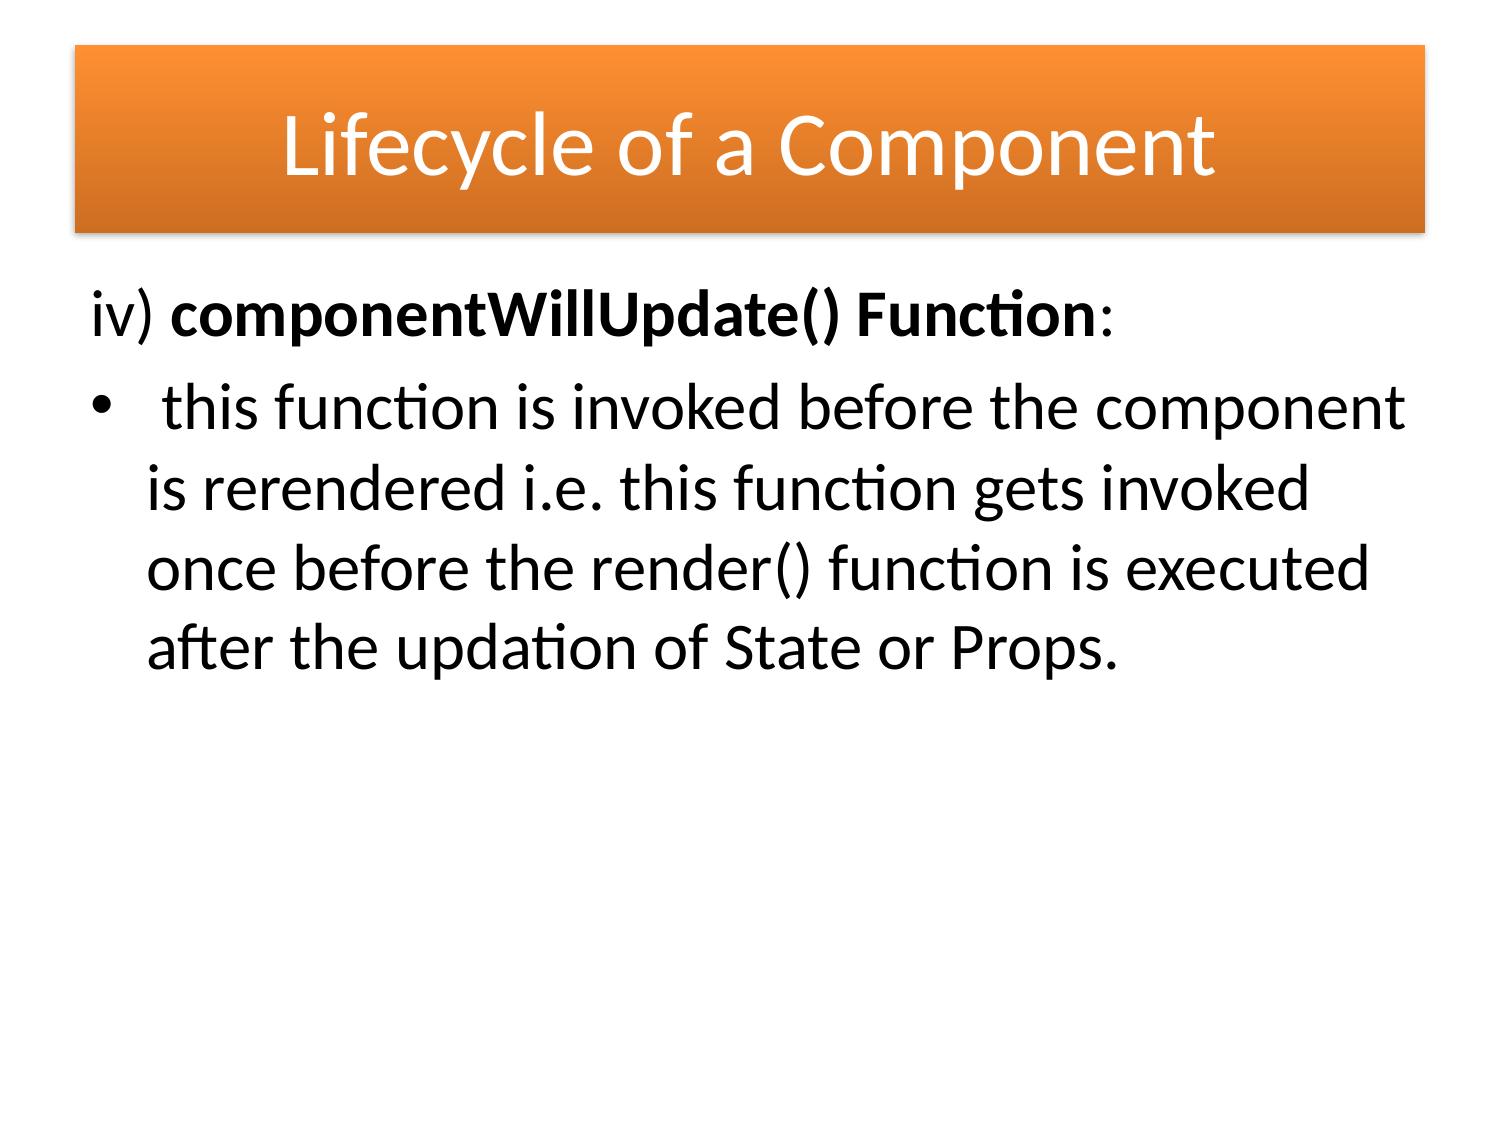

# Lifecycle of a Component
iv) componentWillUpdate() Function:
 this function is invoked before the component is rerendered i.e. this function gets invoked once before the render() function is executed after the updation of State or Props.